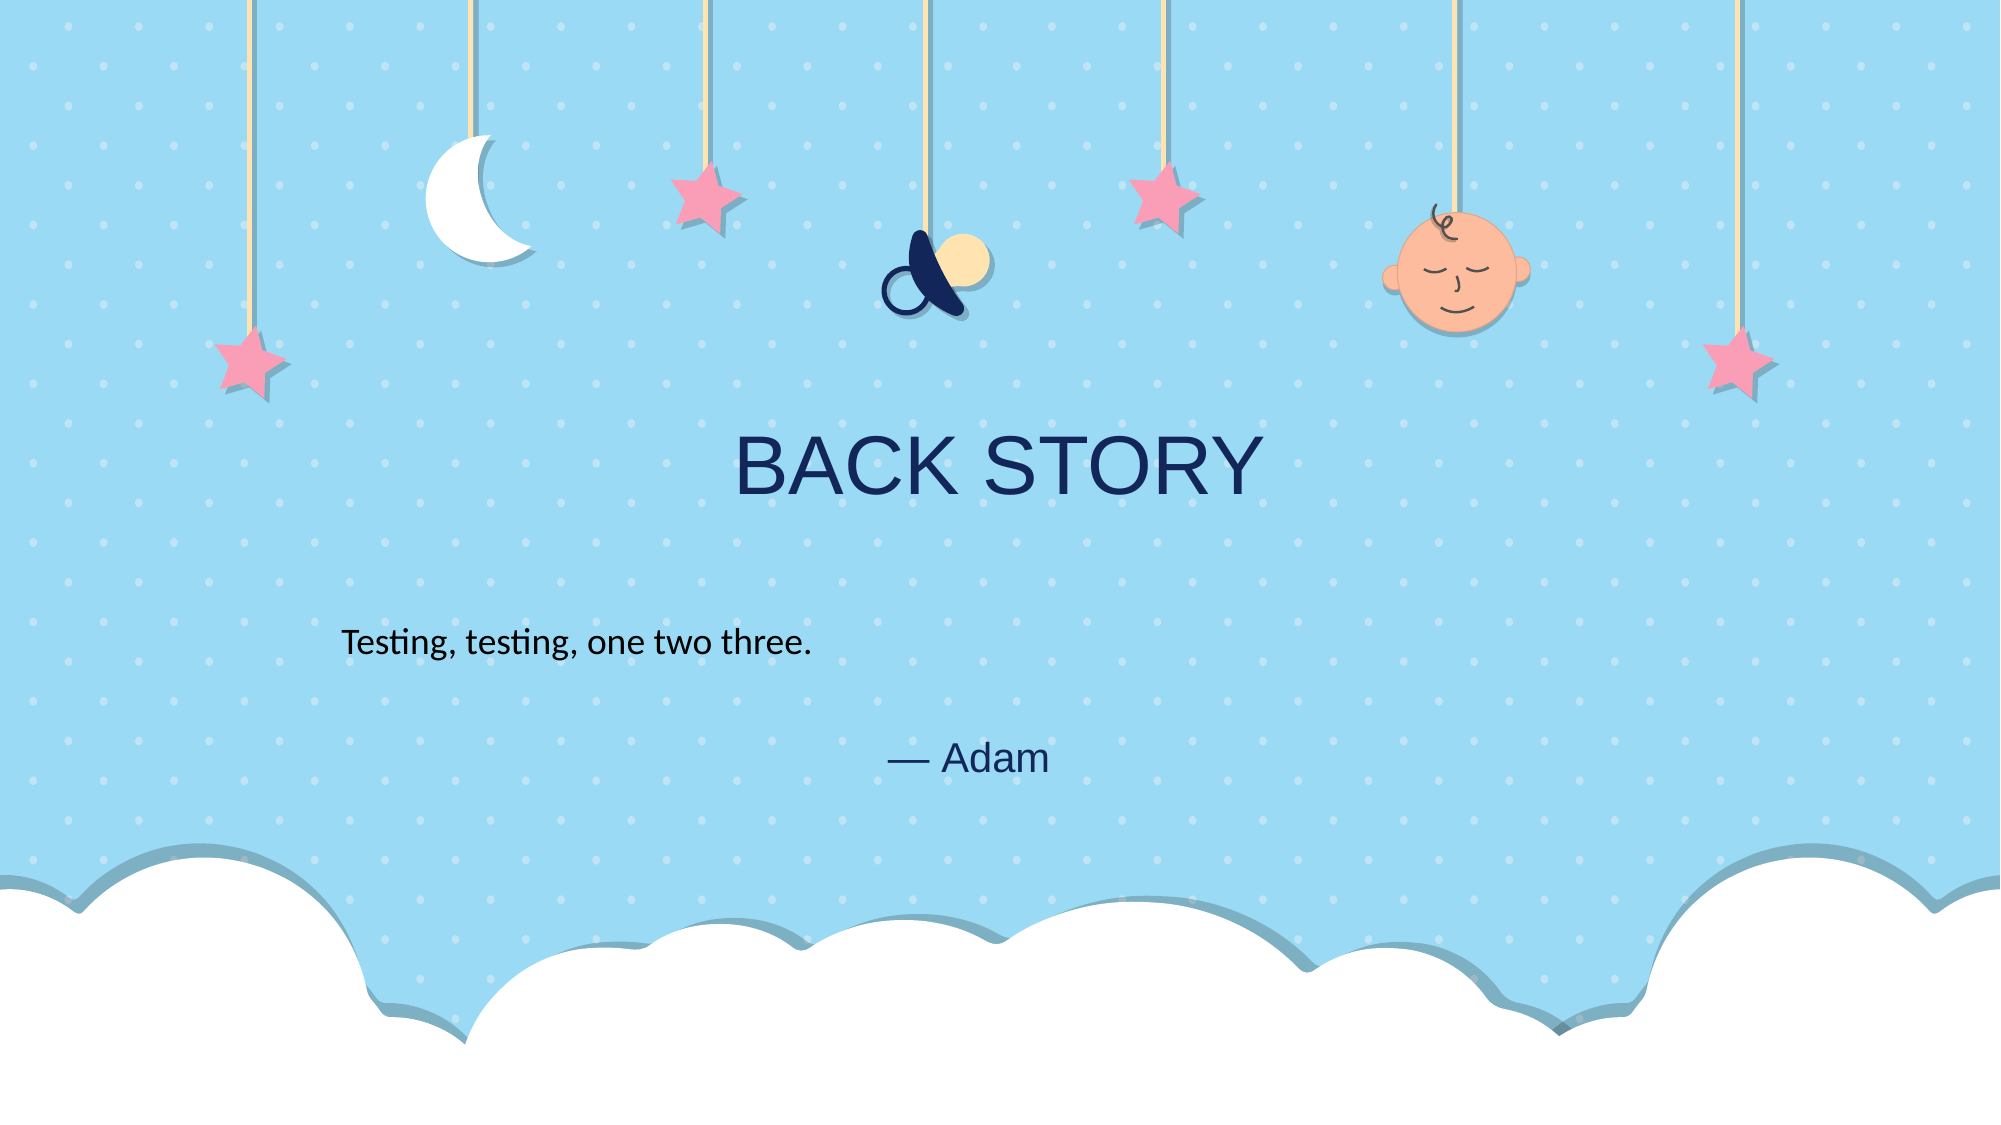

BACK STORY
Testing, testing, one two three.
— Adam